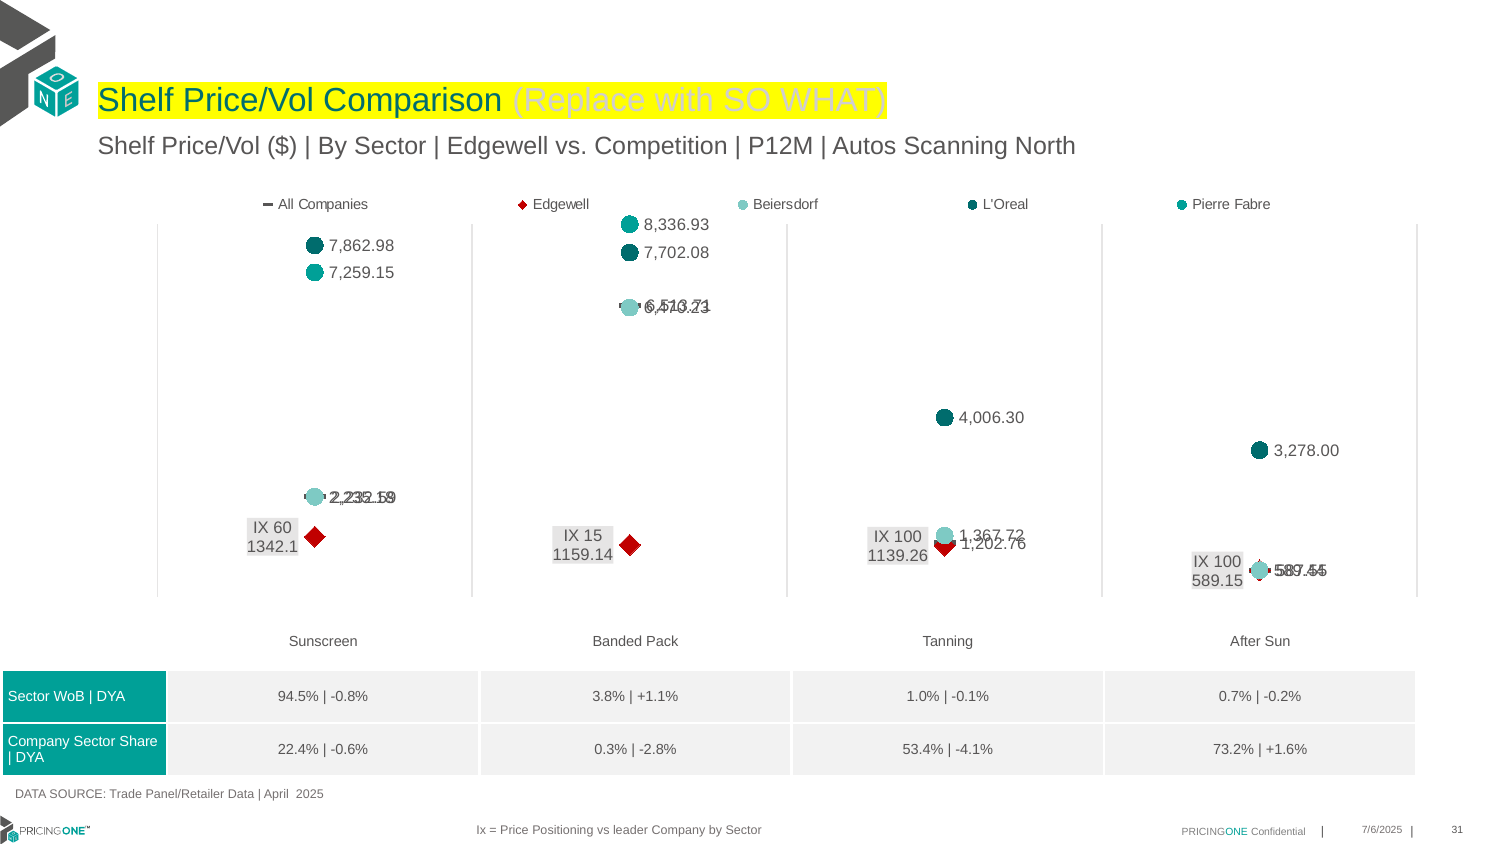

# Shelf Price/Vol Comparison (Replace with SO WHAT)
Shelf Price/Vol ($) | By Sector | Edgewell vs. Competition | P12M | Autos Scanning North

### Chart

| Category | All Companies | Edgewell | Beiersdorf | L'Oreal | Pierre Fabre |
|---|---|---|---|---|---|
| IX 60 | 2232.59 | 1342.1 | 2235.18 | 7862.98 | 7259.15 |
| IX 15 | 6513.71 | 1159.14 | 6470.23 | 7702.08 | 8336.93 |
| IX 100 | 1202.76 | 1139.26 | 1367.72 | 4006.3 | None |
| IX 100 | 587.55 | 589.15 | 589.44 | 3278.0 | None |
|  | Sunscreen | Banded Pack | Tanning | After Sun |
| --- | --- | --- | --- | --- |
| Sector WoB | DYA | 94.5% | -0.8% | 3.8% | +1.1% | 1.0% | -0.1% | 0.7% | -0.2% |
| Company Sector Share | DYA | 22.4% | -0.6% | 0.3% | -2.8% | 53.4% | -4.1% | 73.2% | +1.6% |
DATA SOURCE: Trade Panel/Retailer Data | April  2025
Ix = Price Positioning vs leader Company by Sector
7/6/2025
31